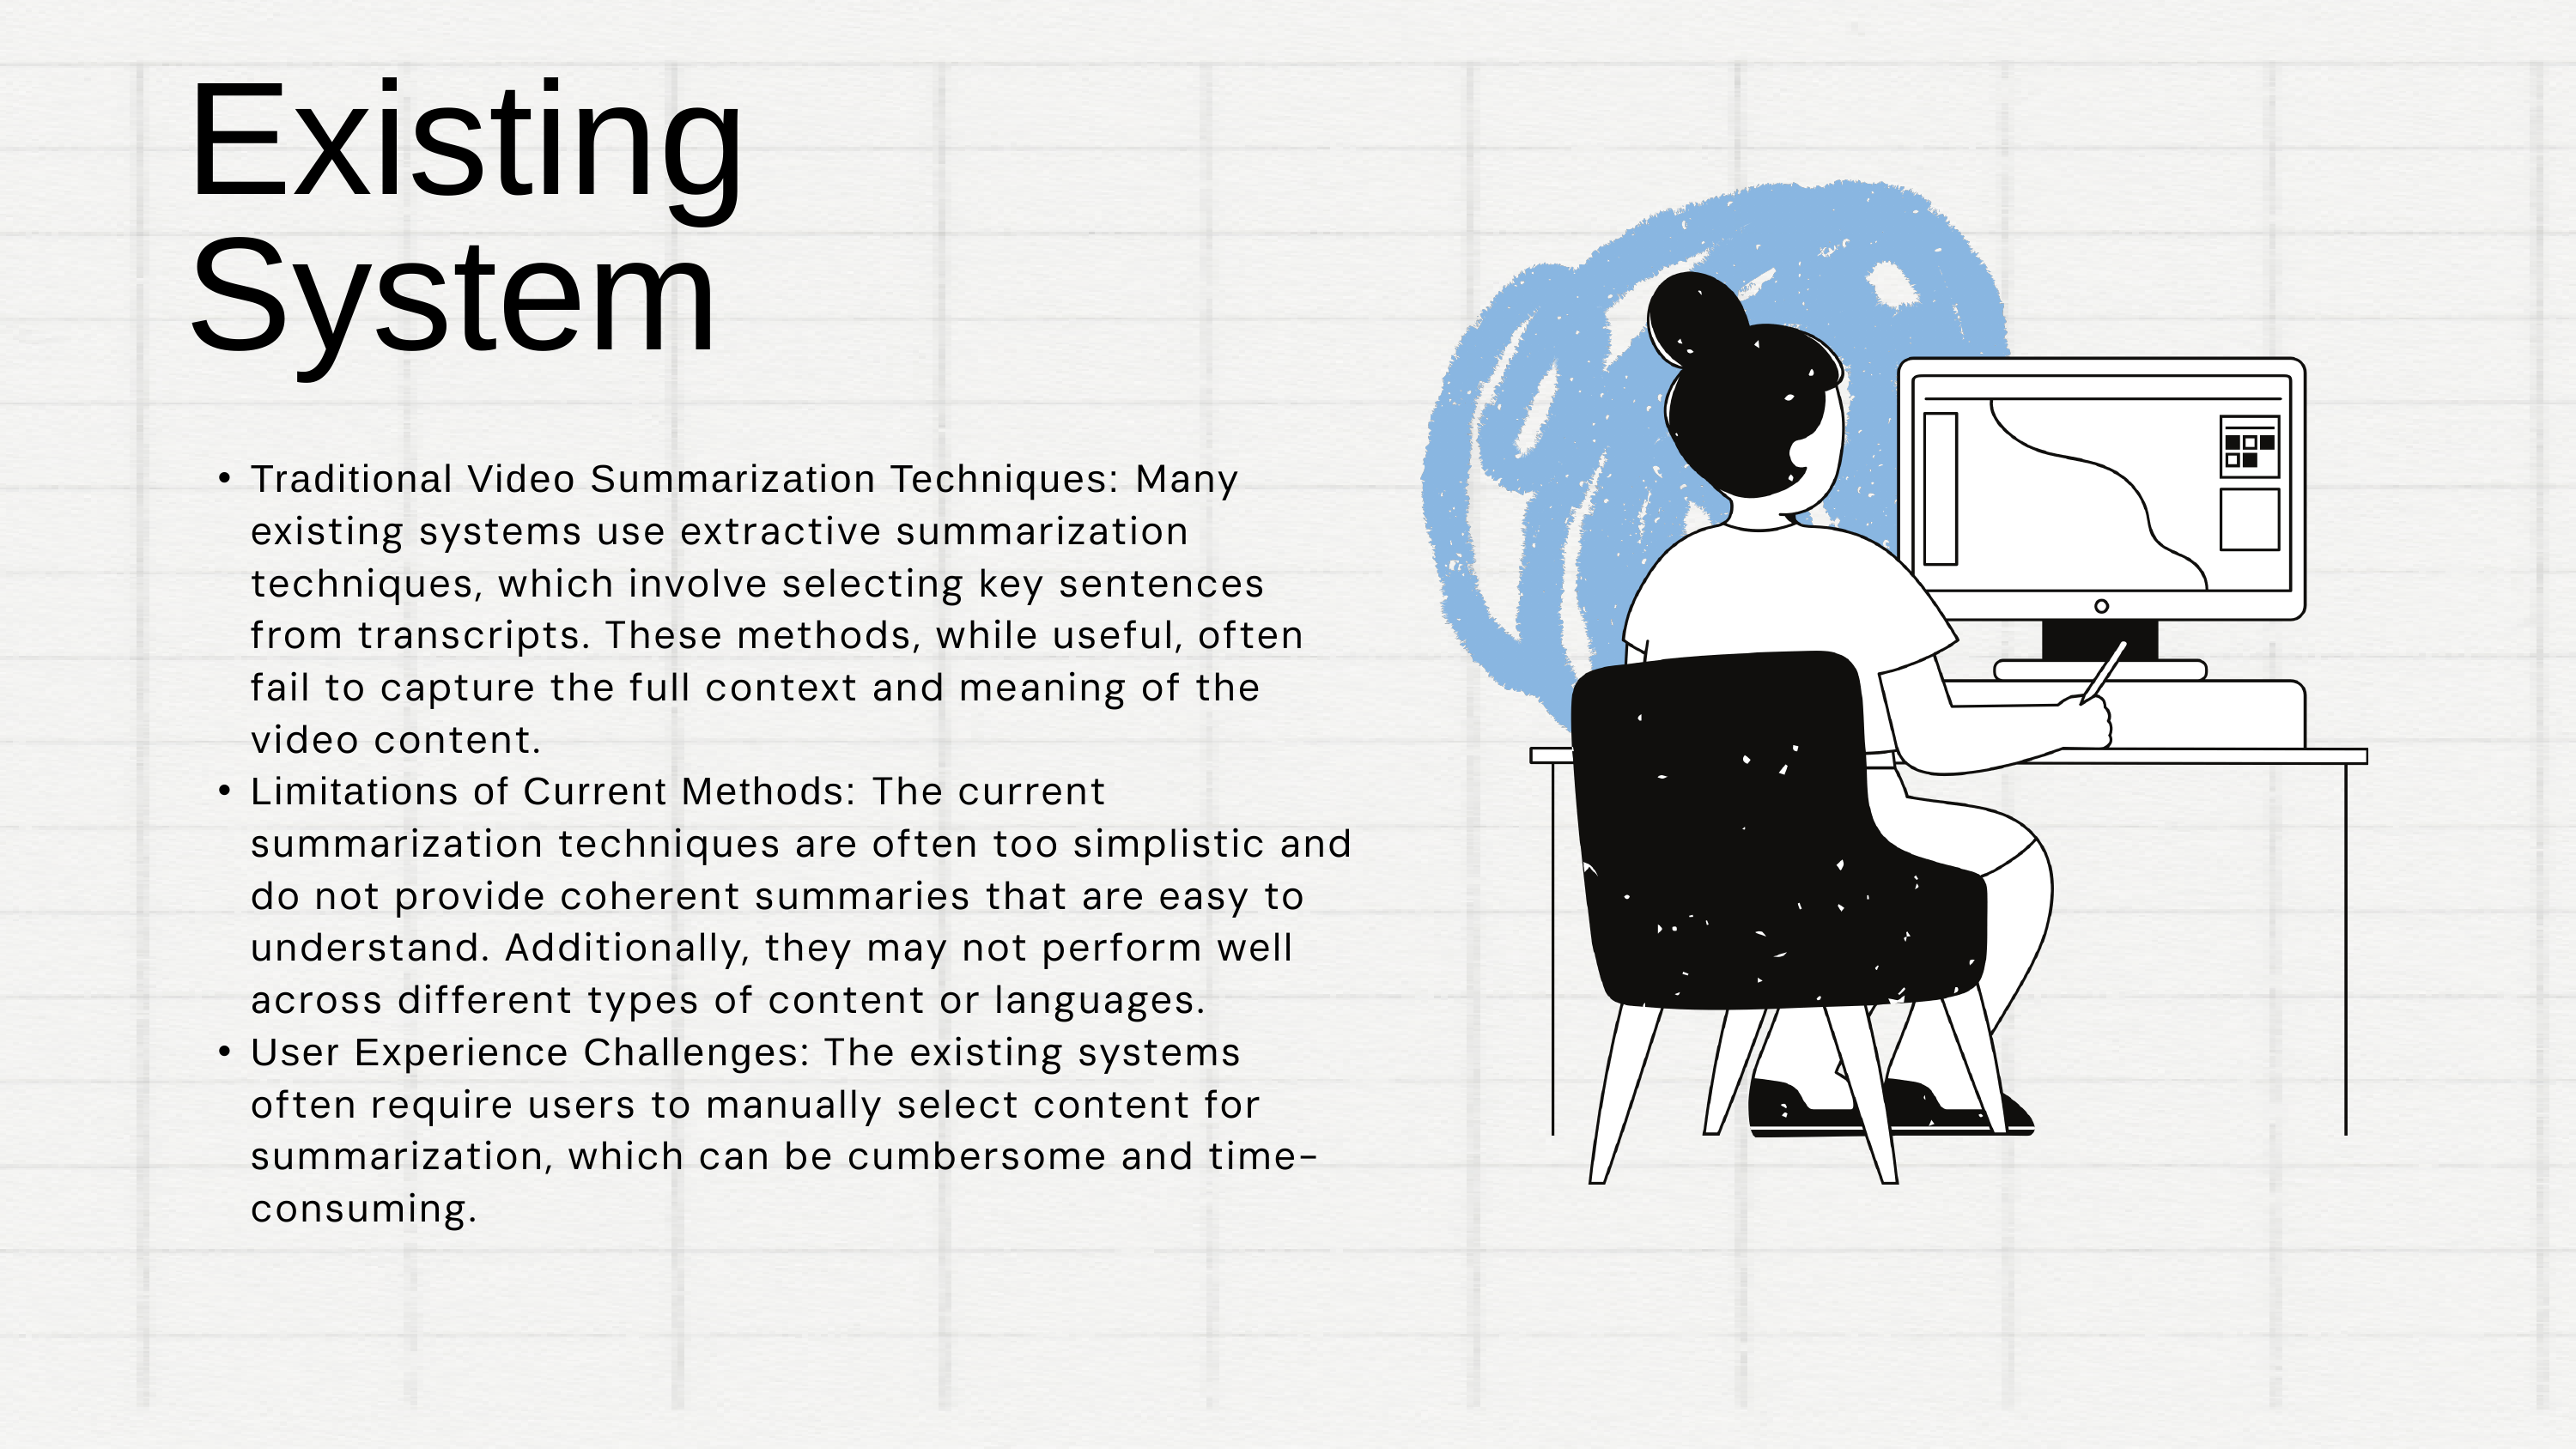

Existing System

Traditional Video Summarization Techniques: Many existing systems use extractive summarization techniques, which involve selecting key sentences from transcripts. These methods, while useful, often fail to capture the full context and meaning of the video content.
Limitations of Current Methods: The current summarization techniques are often too simplistic and do not provide coherent summaries that are easy to understand. Additionally, they may not perform well across different types of content or languages.
User Experience Challenges: The existing systems often require users to manually select content for summarization, which can be cumbersome and time-consuming.